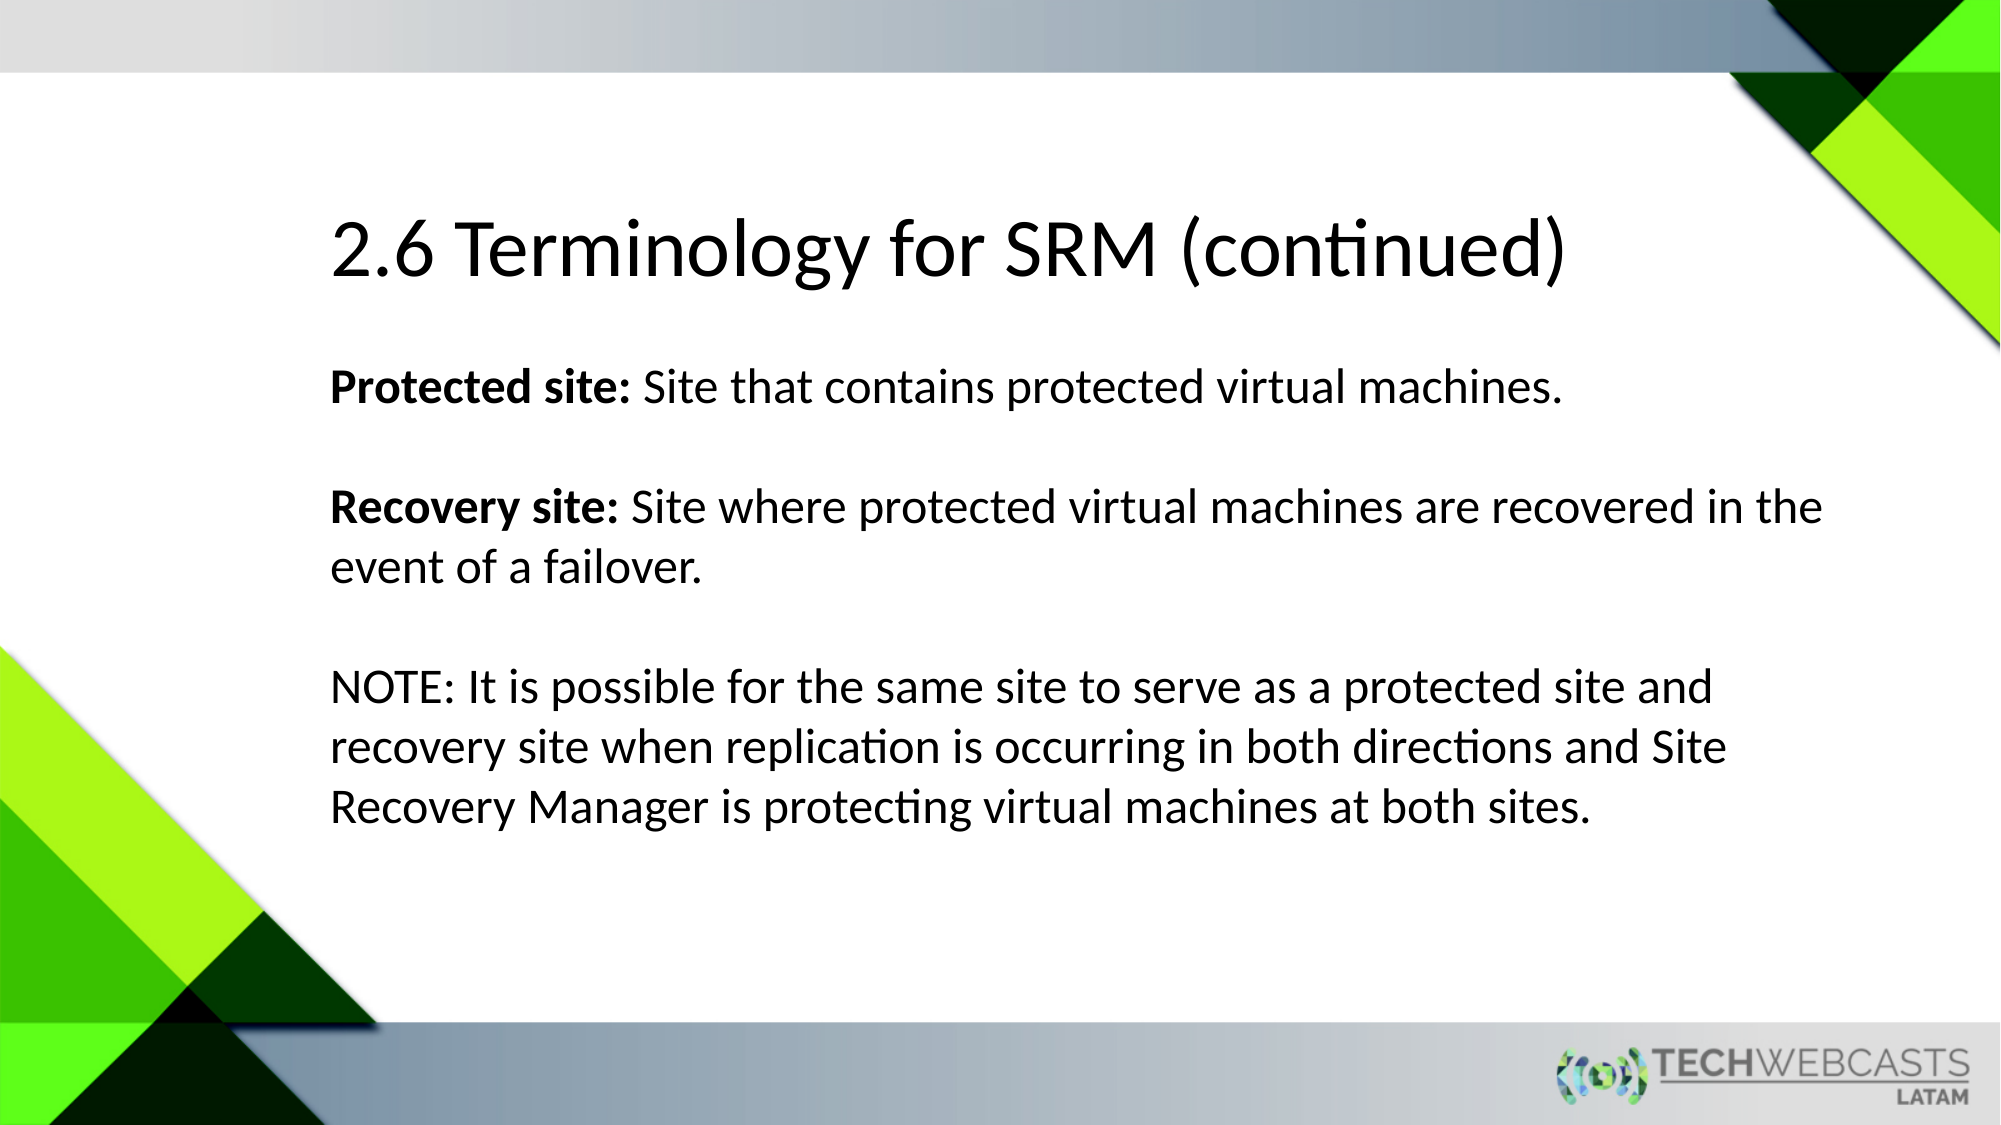

2.6 Terminology for SRM (continued)

Protected site: Site that contains protected virtual machines.

Recovery site: Site where protected virtual machines are recovered in the event of a failover.

NOTE: It is possible for the same site to serve as a protected site and recovery site when replication is occurring in both directions and Site Recovery Manager is protecting virtual machines at both sites.